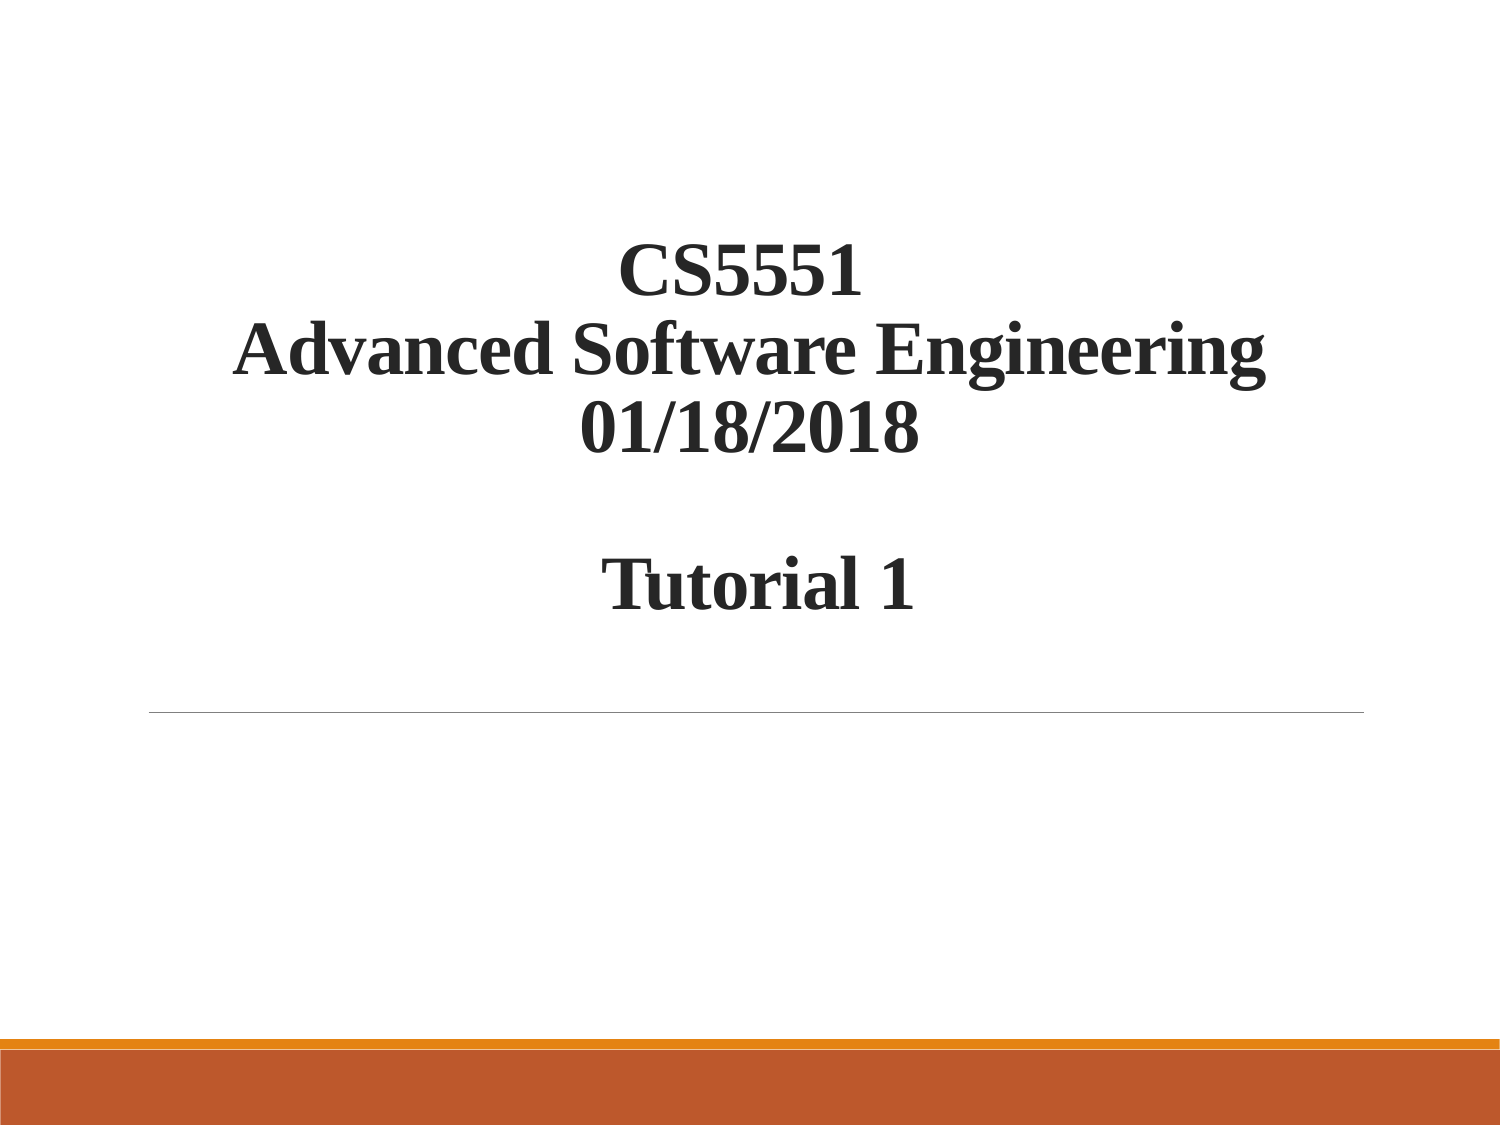

# CS5551 Advanced Software Engineering 01/18/2018  Tutorial 1